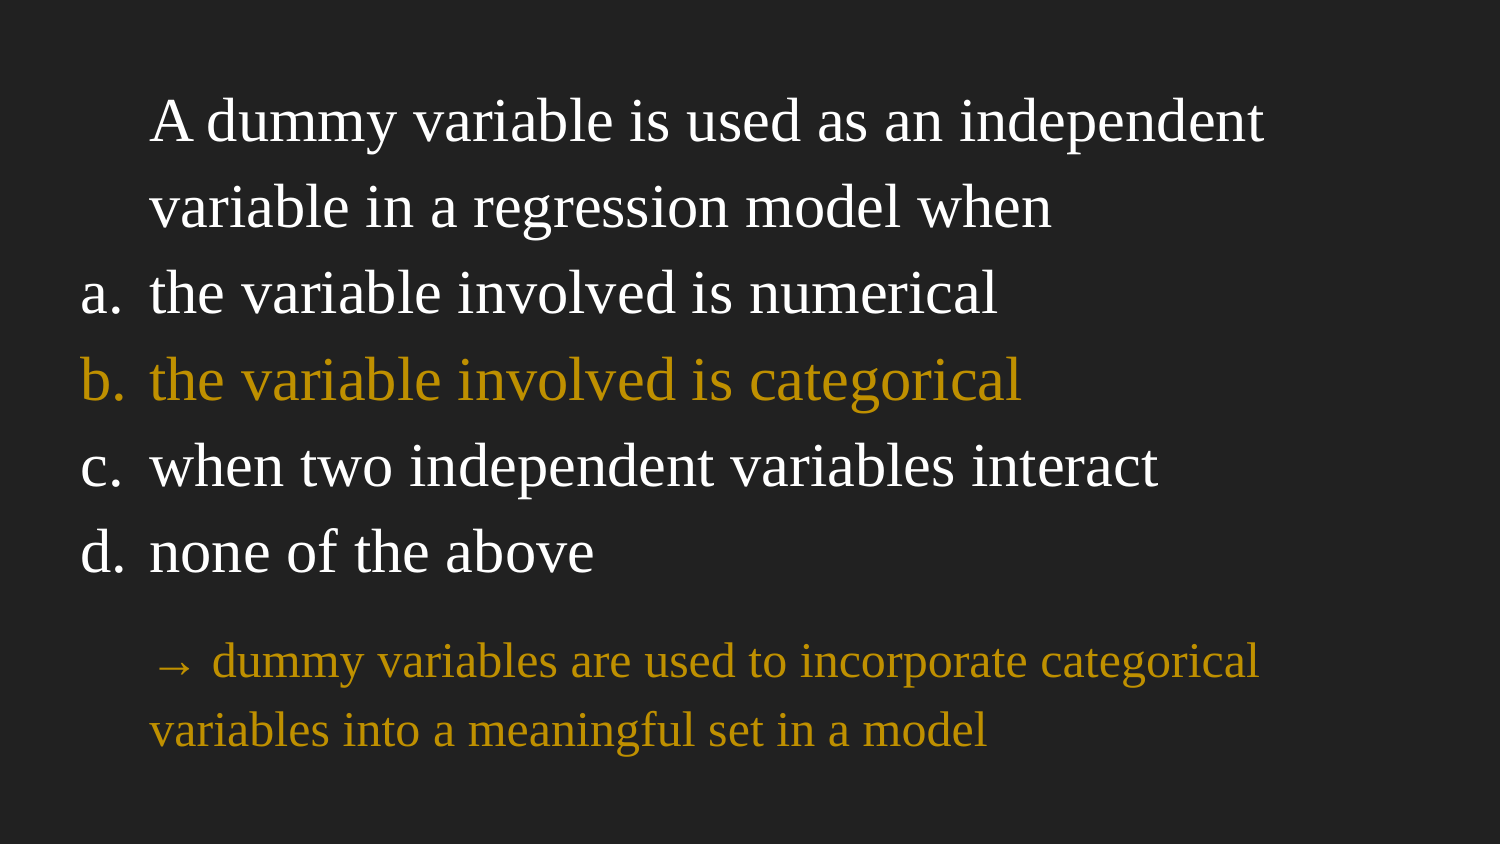

A dummy variable is used as an independent variable in a regression model when
the variable involved is numerical
the variable involved is categorical
when two independent variables interact
none of the above
→ dummy variables are used to incorporate categorical variables into a meaningful set in a model